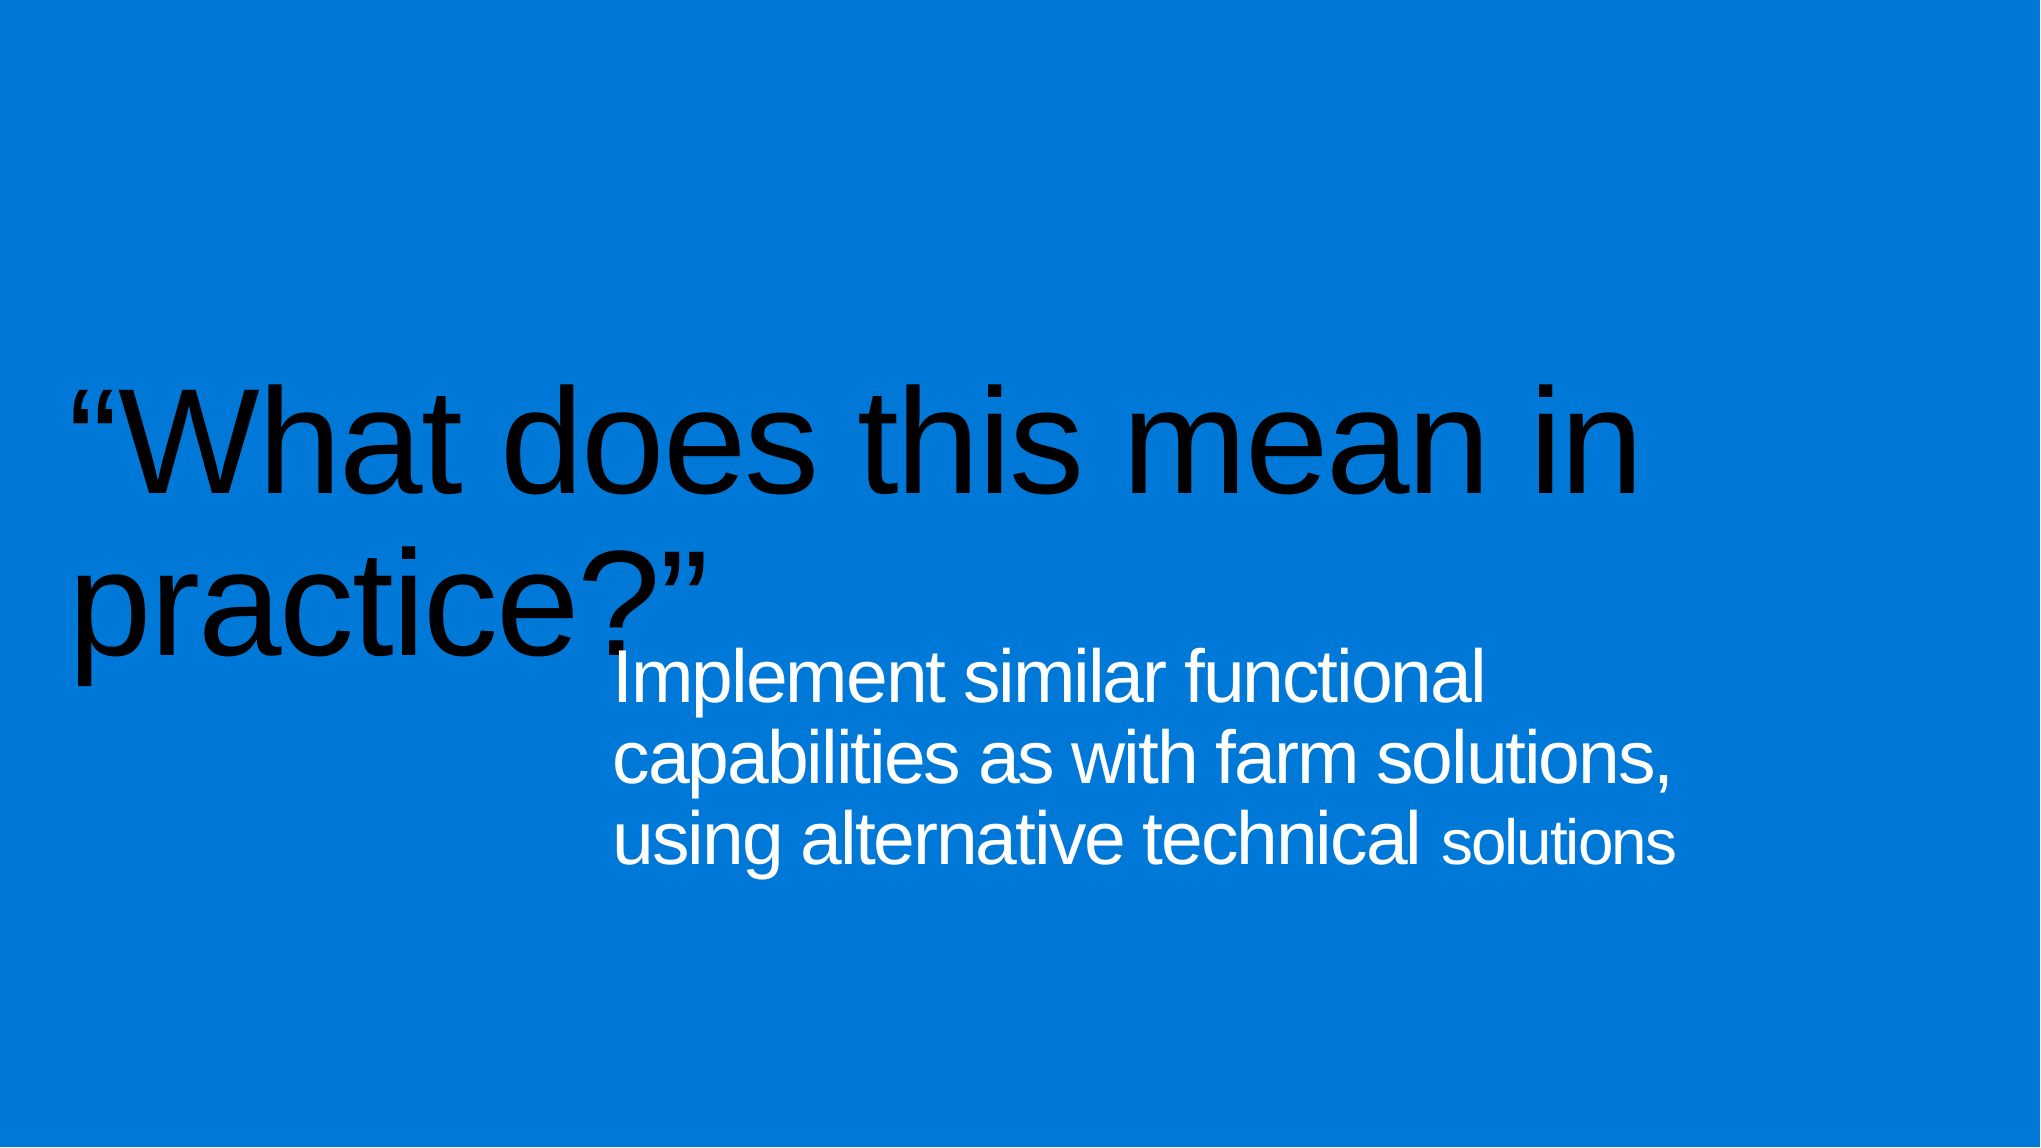

# “What does this mean in practice?”
Implement similar functional capabilities as with farm solutions, using alternative technical solutions